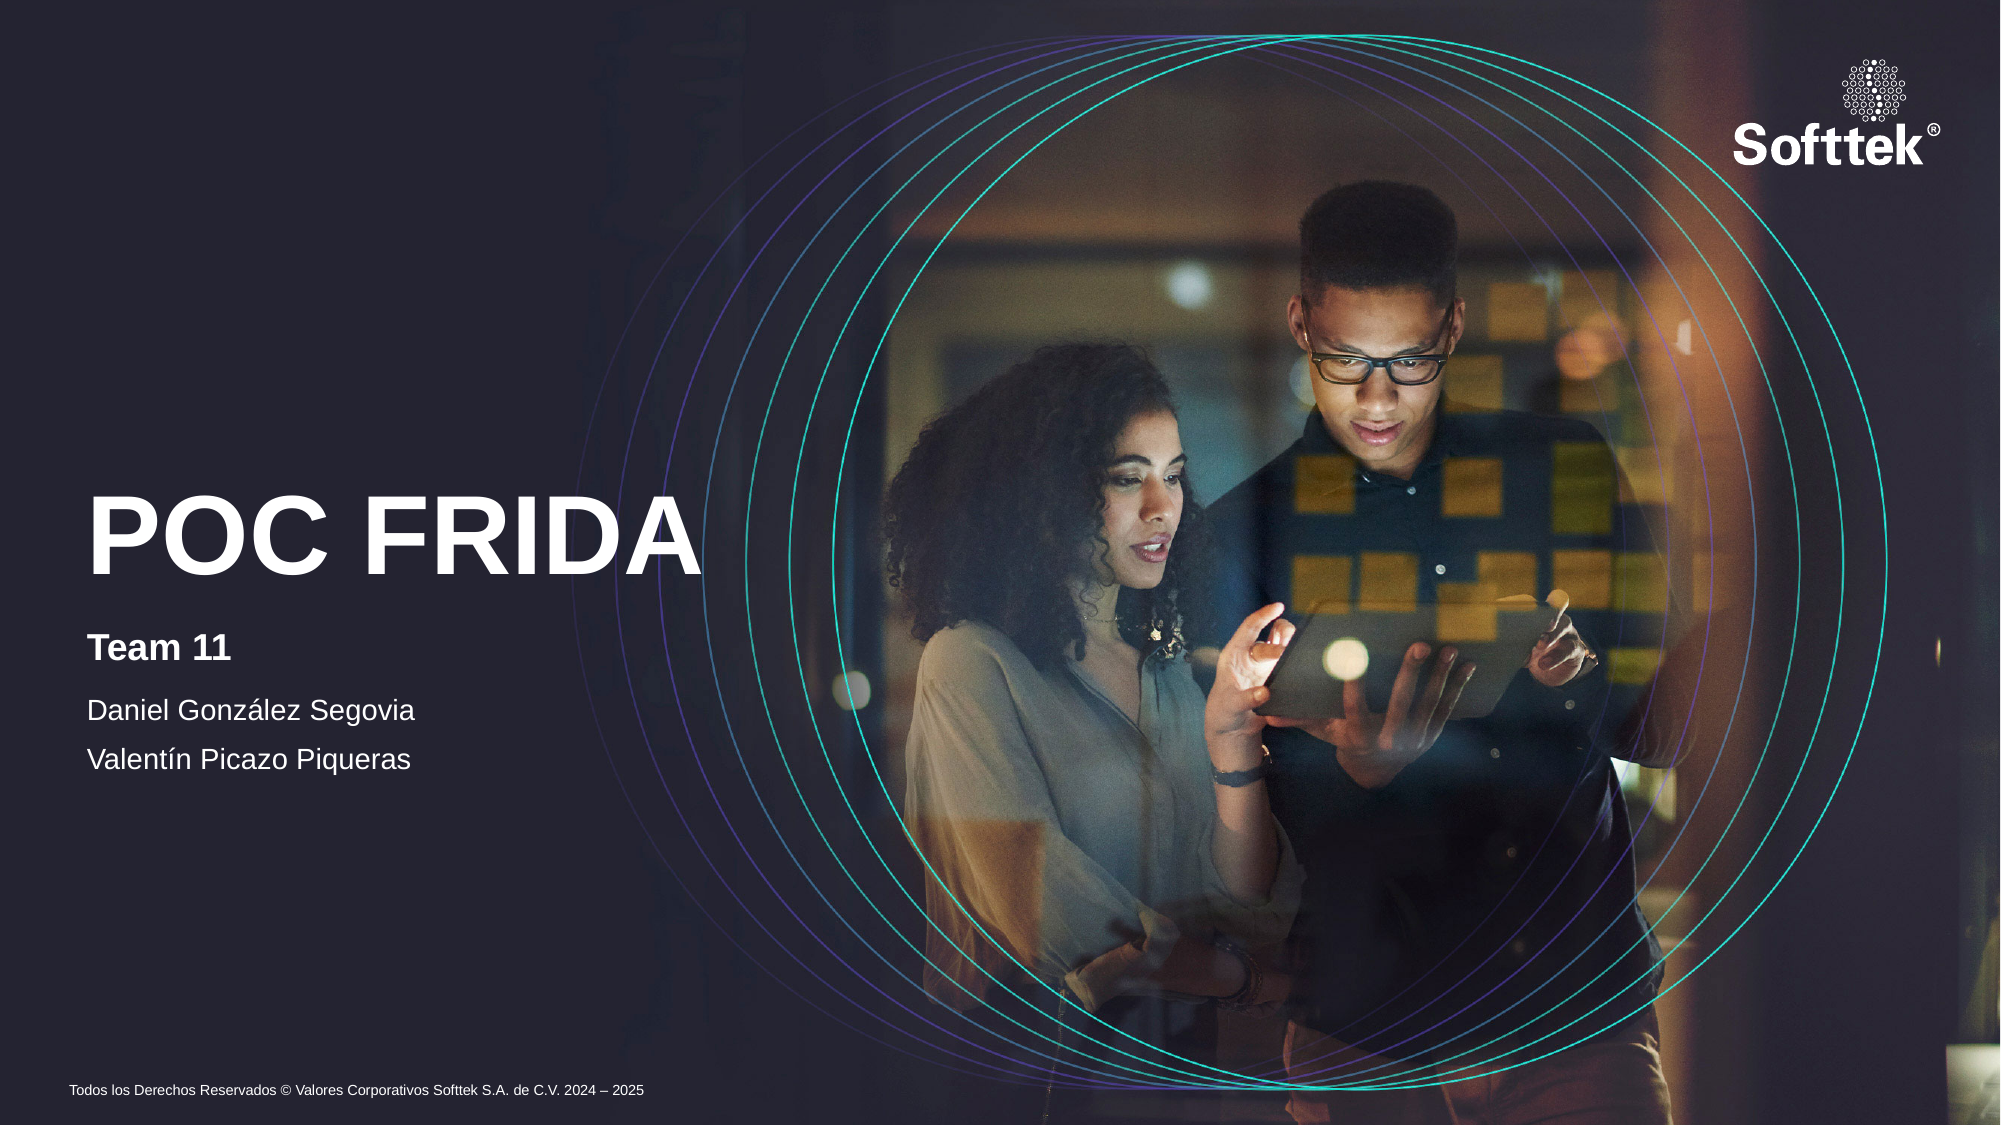

# POC FRIDA
Team 11
Daniel González Segovia
Valentín Picazo Piqueras